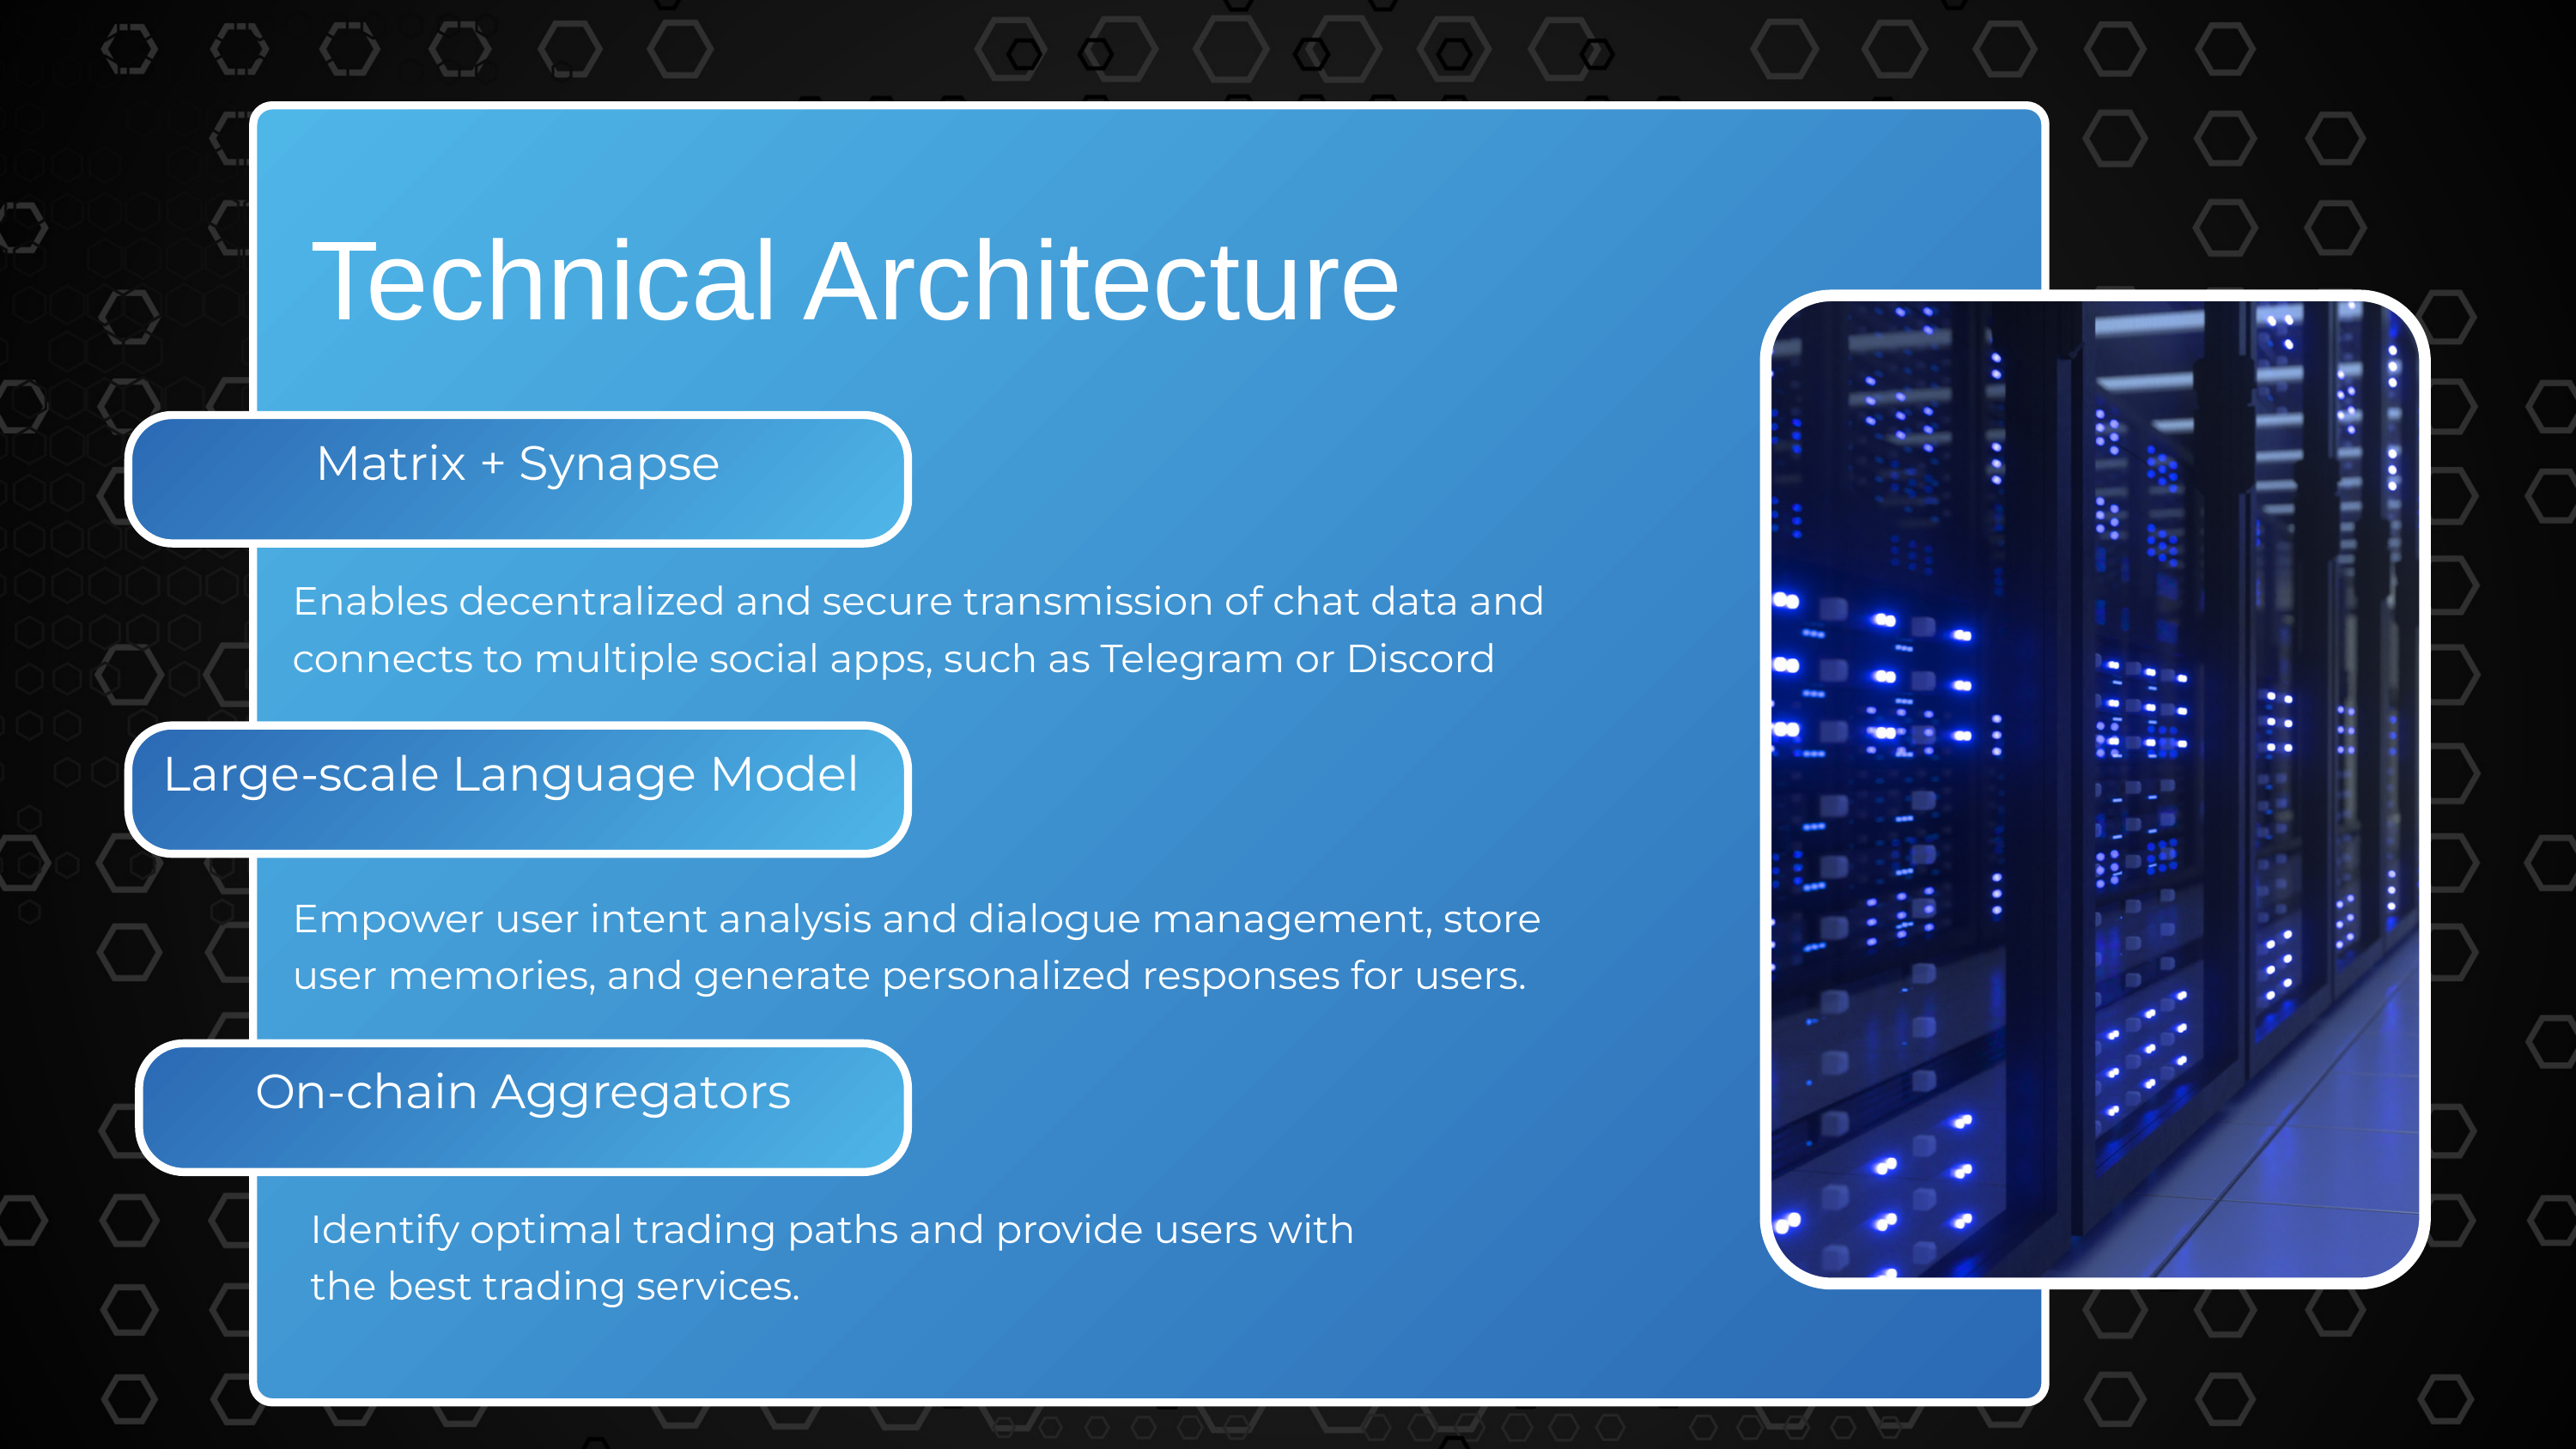

Technical Architecture

Matrix + Synapse
Enables decentralized and secure transmission of chat data and connects to multiple social apps, such as Telegram or Discord

Large-scale Language Model
Empower user intent analysis and dialogue management, store user memories, and generate personalized responses for users.

On-chain Aggregators
Identify optimal trading paths and provide users with the best trading services.